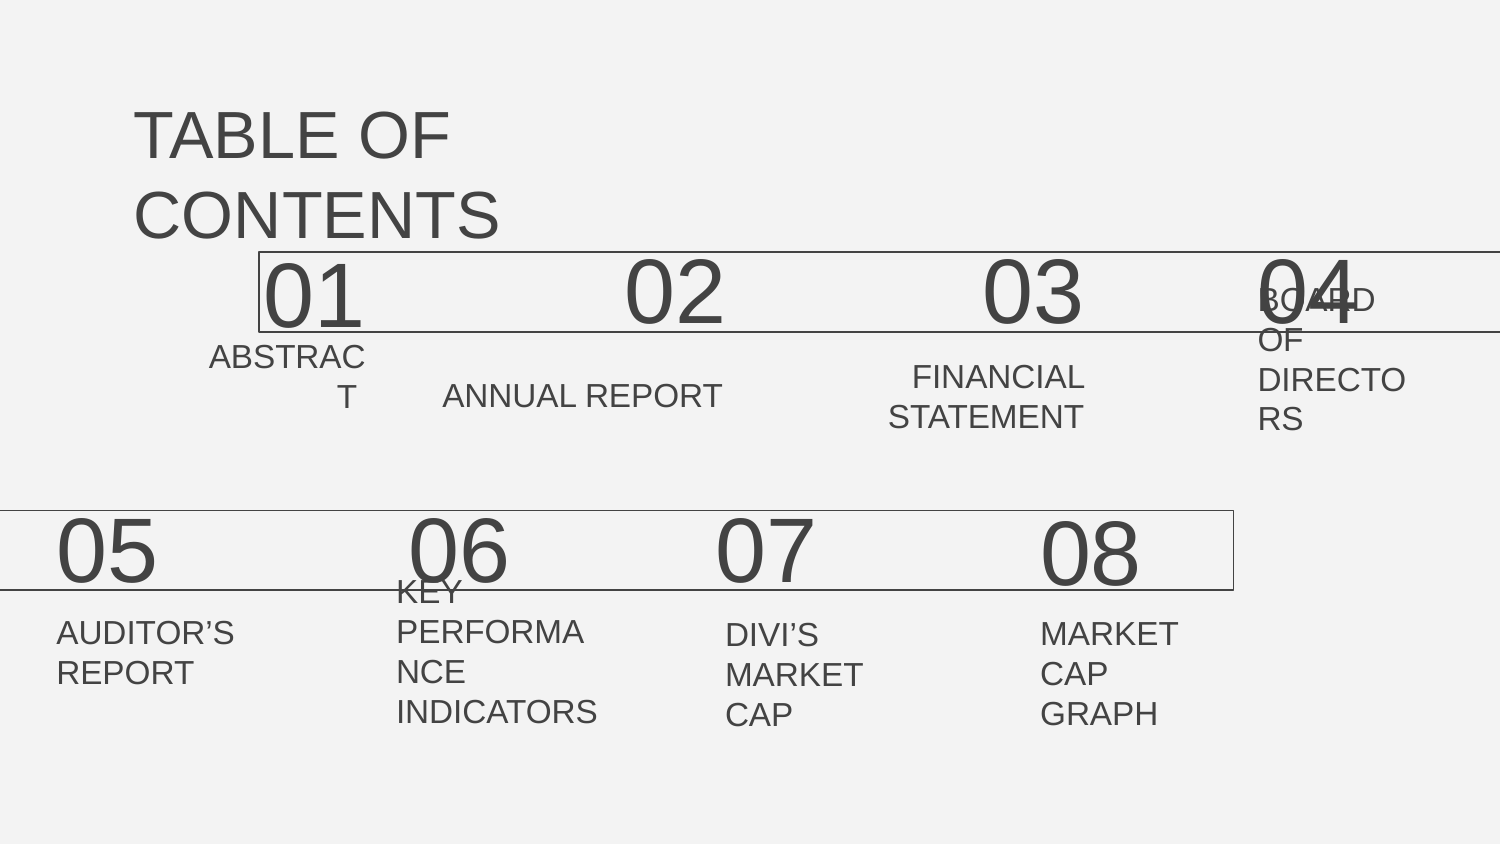

TABLE OF CONTENTS
04
02
03
01
ANNUAL REPORT
# ABSTRACT
FINANCIAL STATEMENT
BOARD OF DIRECTORS
05
07
06
08
AUDITOR’S REPORT
KEY PERFORMANCE INDICATORS
MARKET CAP GRAPH
DIVI’S MARKET CAP